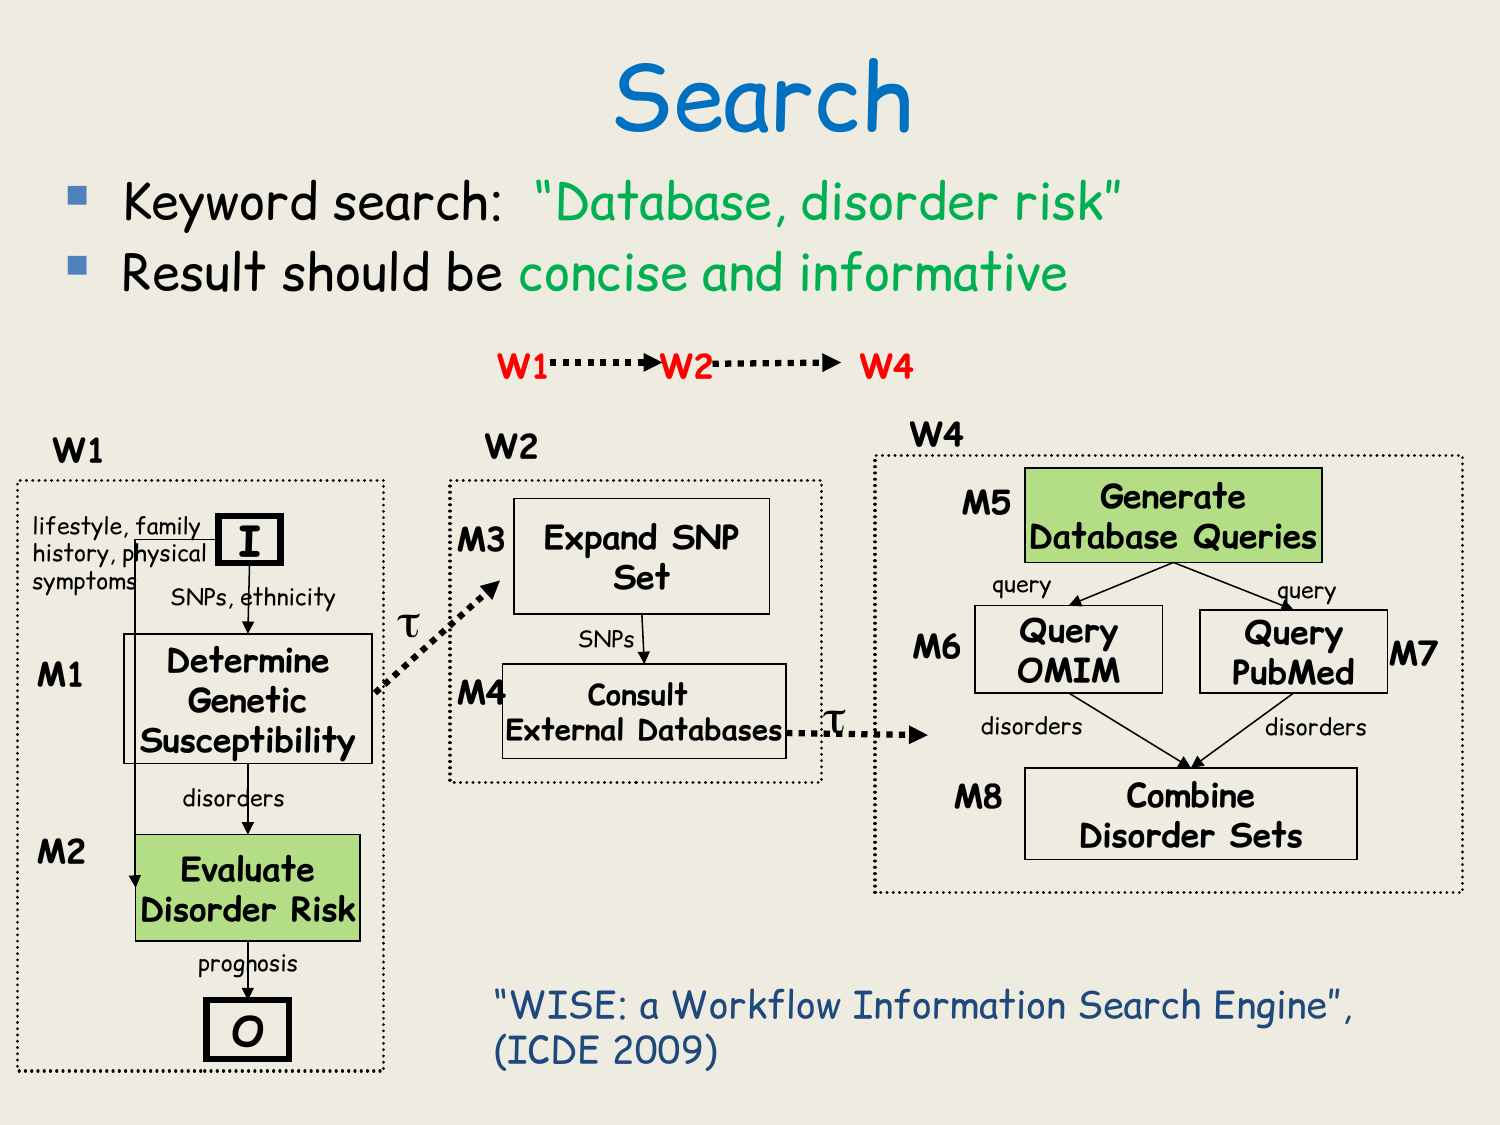

Search
Keyword search:  “Database, disorder risk”
Result should be concise and informative

W1
W2
W4

W4
W2
W1

Generate
Database Queries
M5

Expand SNP
Set
lifestyle, family history, physical symptoms
M3
I
query
query
SNPs, ethnicity
τ

Query
OMIM
Query
PubMed
SNPs
M6
M7
Determine
Genetic
Susceptibility
M1
M4
Consult
 External Databases
τ
disorders
disorders

M8
Combine
Disorder Sets
disorders
M2
Evaluate
Disorder Risk
prognosis
“WISE: a Workflow Information Search Engine”,
(ICDE 2009)

O